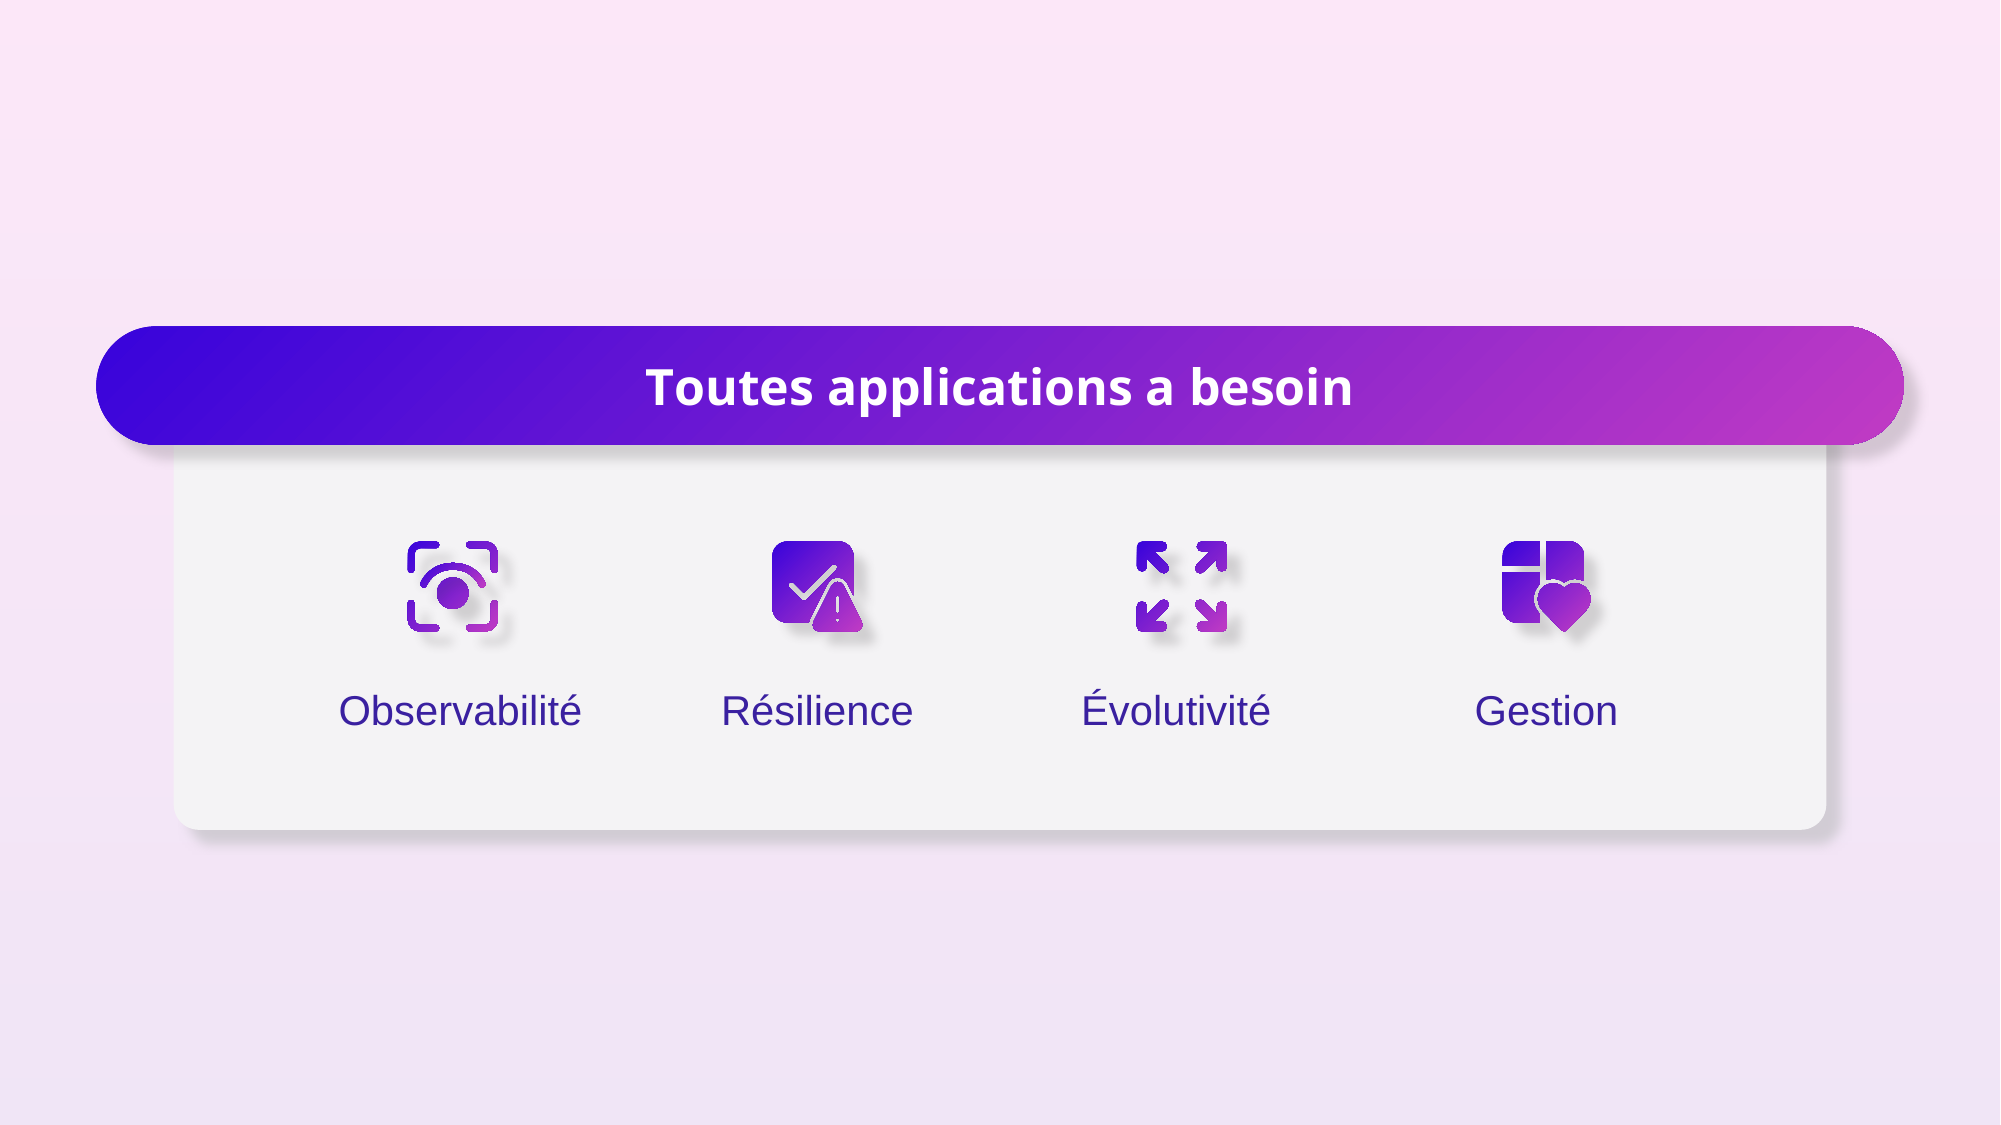

Toutes applications a besoin

Observabilité
Résilience
Évolutivité
Gestion